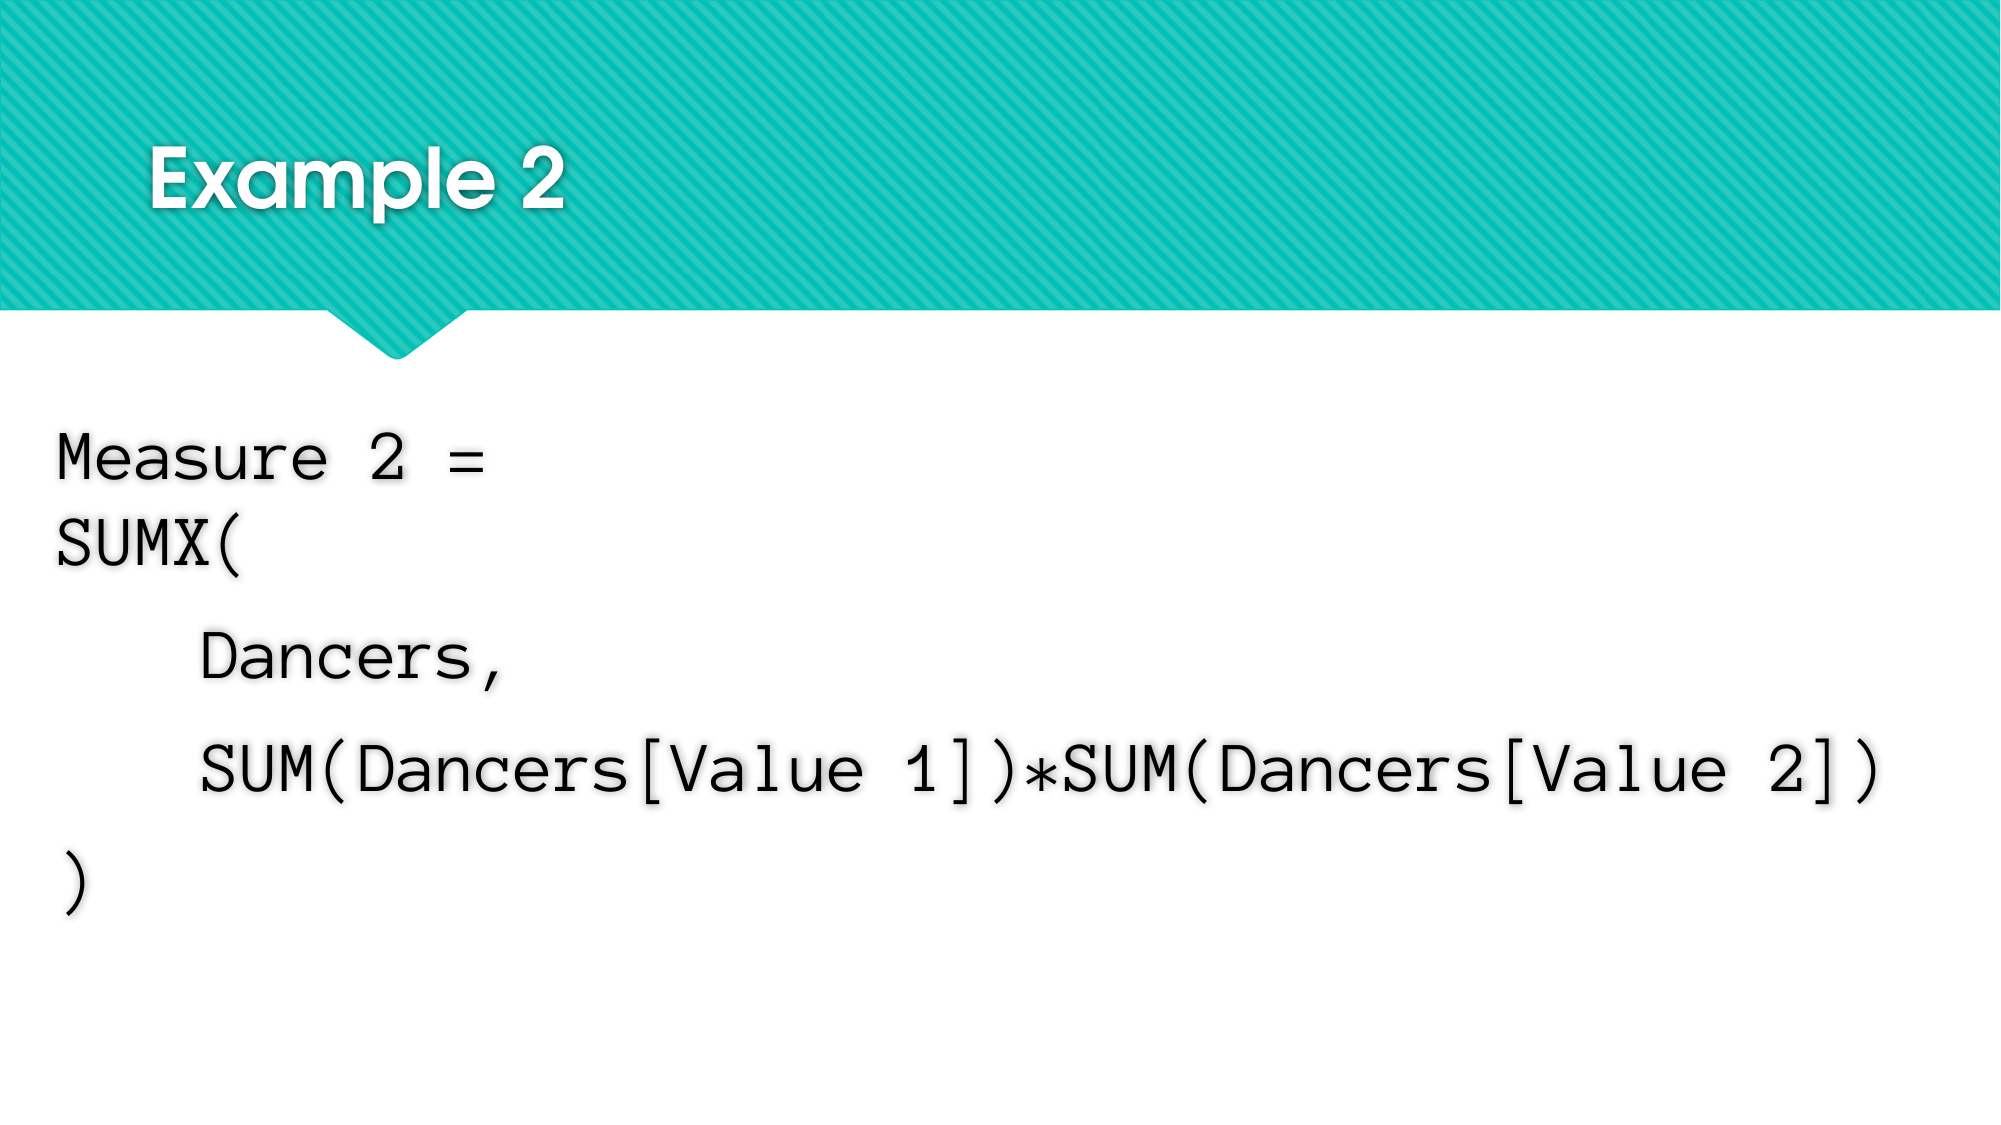

# Example 2
Measure 2 =
SUMX(
	Dancers,
	SUM(Dancers[Value 1])*SUM(Dancers[Value 2])
)